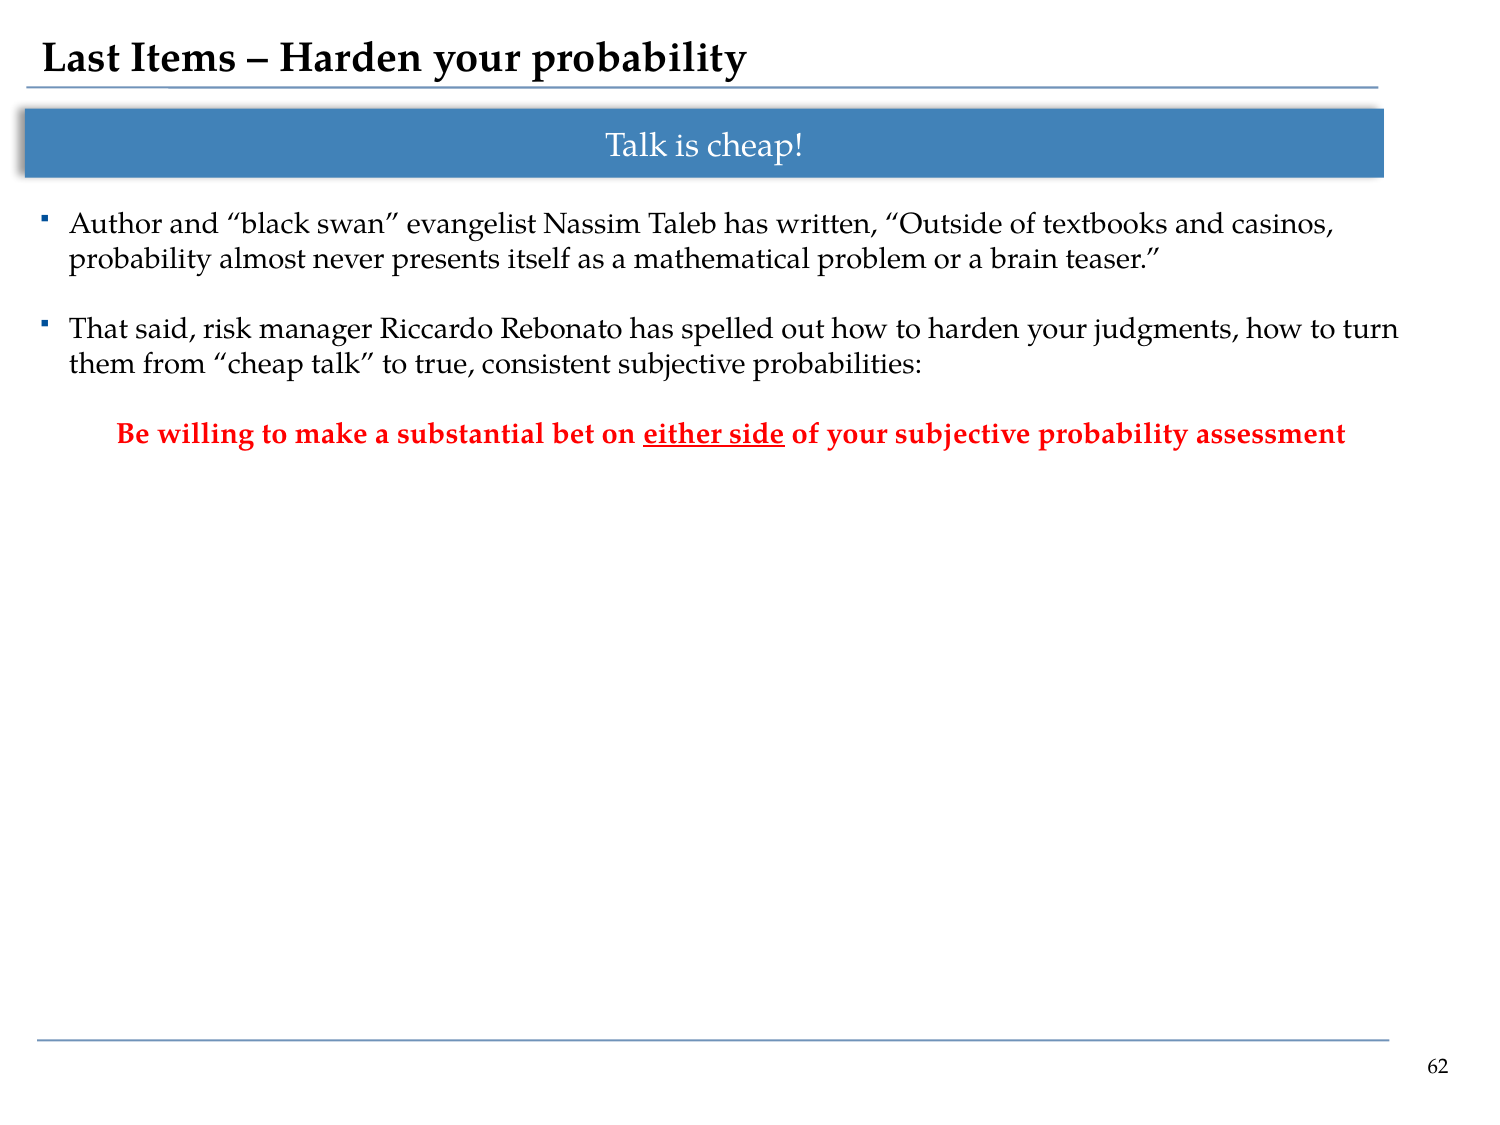

# Last Items – Harden your probability
Talk is cheap!
Author and “black swan” evangelist Nassim Taleb has written, “Outside of textbooks and casinos, probability almost never presents itself as a mathematical problem or a brain teaser.”

That said, risk manager Riccardo Rebonato has spelled out how to harden your judgments, how to turn them from “cheap talk” to true, consistent subjective probabilities:

Be willing to make a substantial bet on either side of your subjective probability assessment